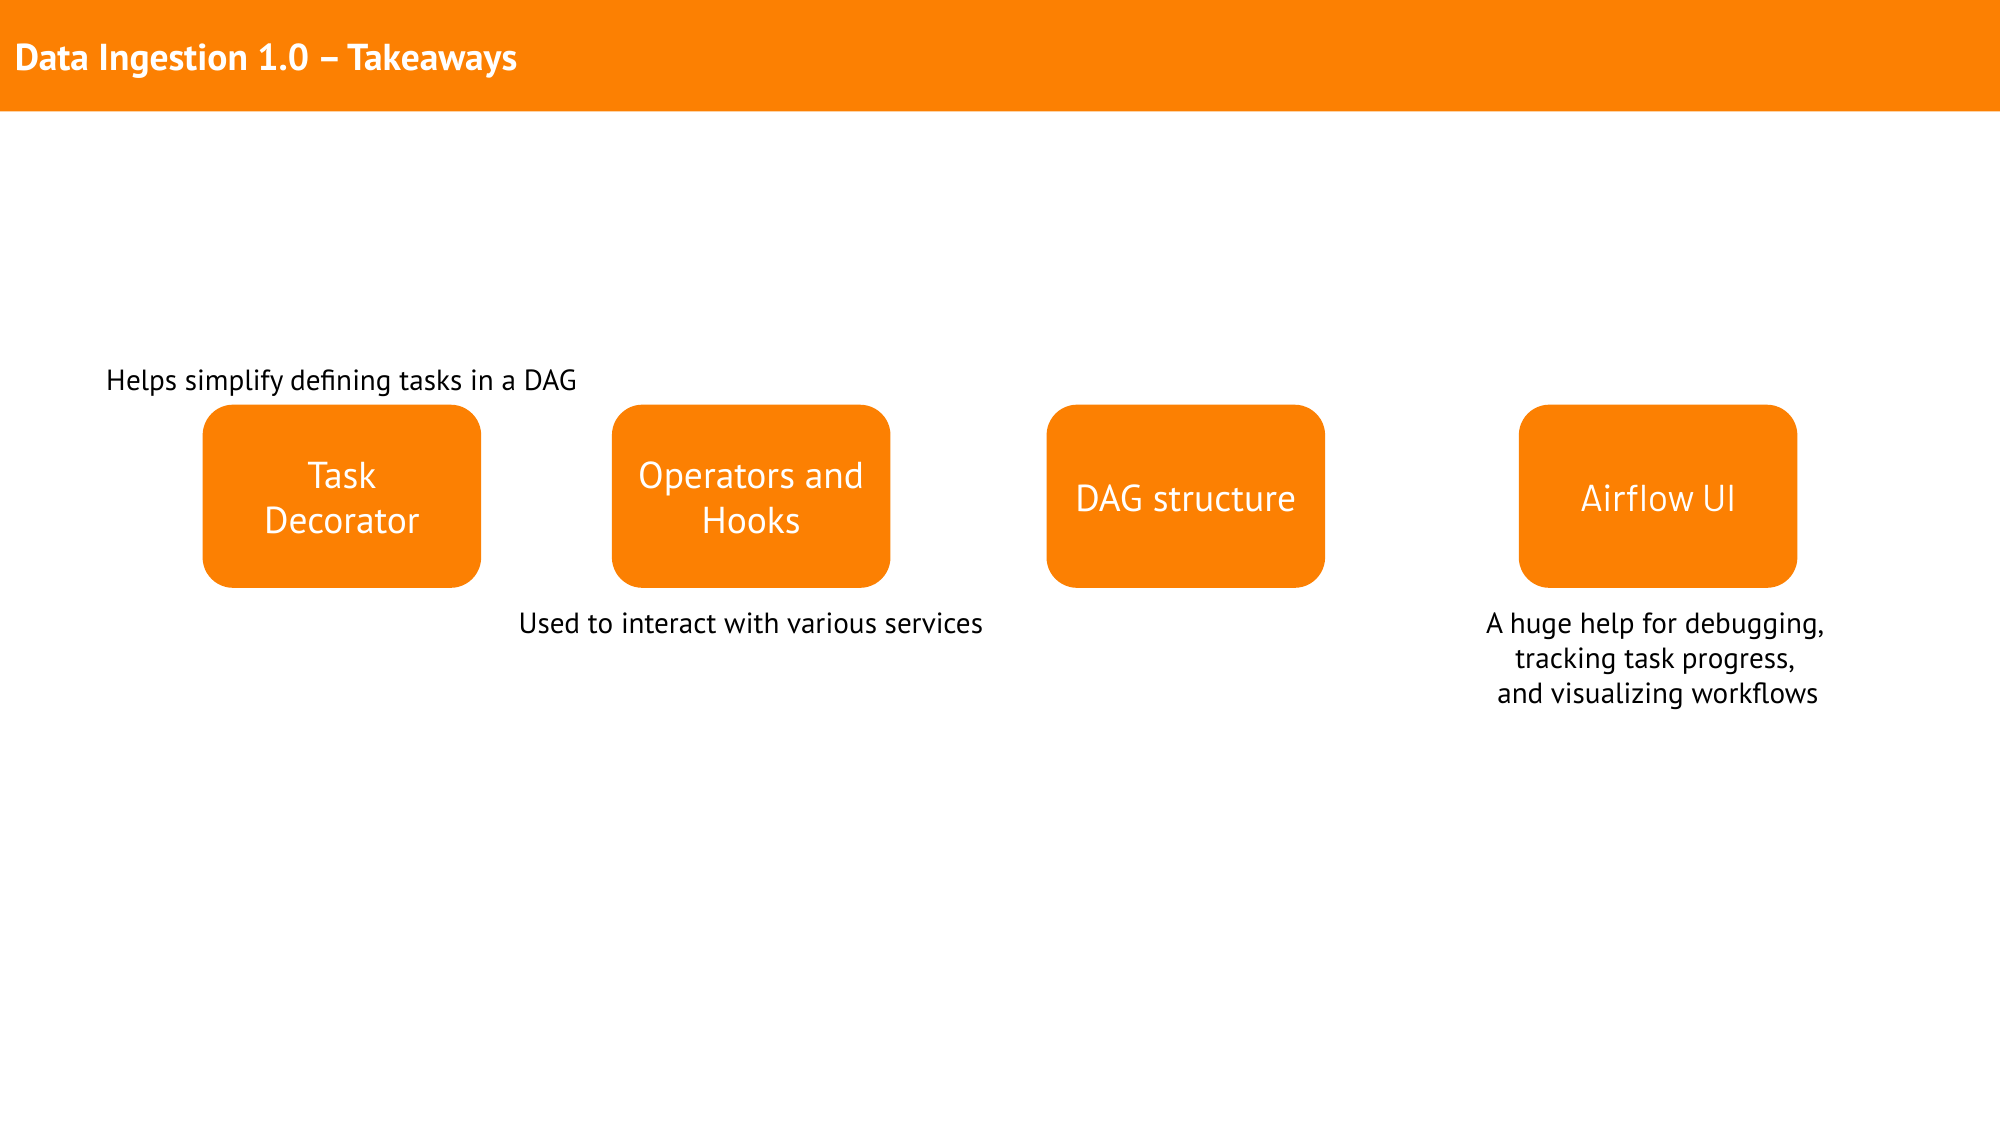

Data Ingestion 1.0 – Takeaways
Helps simplify defining tasks in a DAG
Task
Decorator
Operators and Hooks
DAG structure
Airflow UI
Used to interact with various services
A huge help for debugging,
tracking task progress,
and visualizing workflows